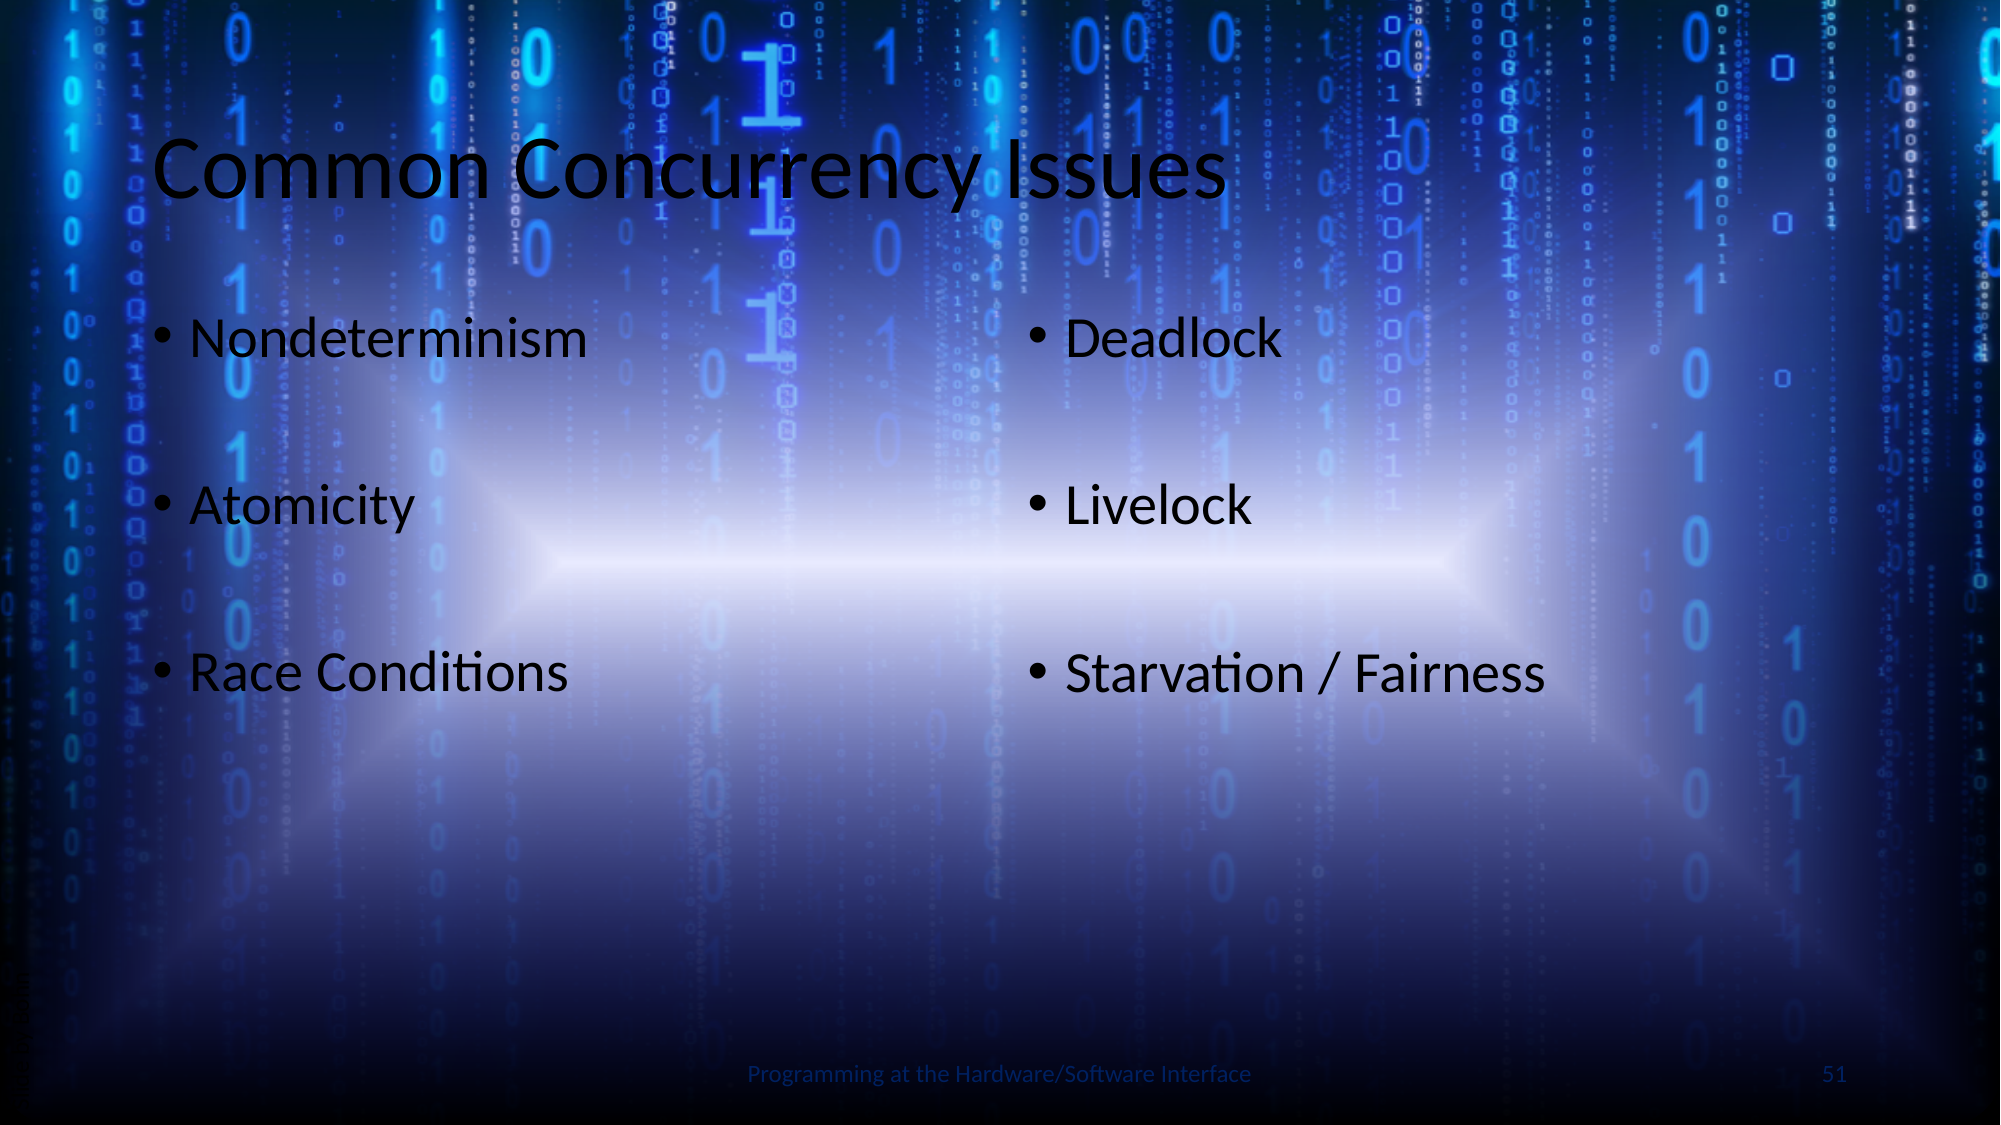

# Common Concurrency Issues
Nondeterminism

Atomicity

Race Conditions

Deadlock

Livelock

Starvation / Fairness

Slide by Bohn
Programming at the Hardware/Software Interface
51